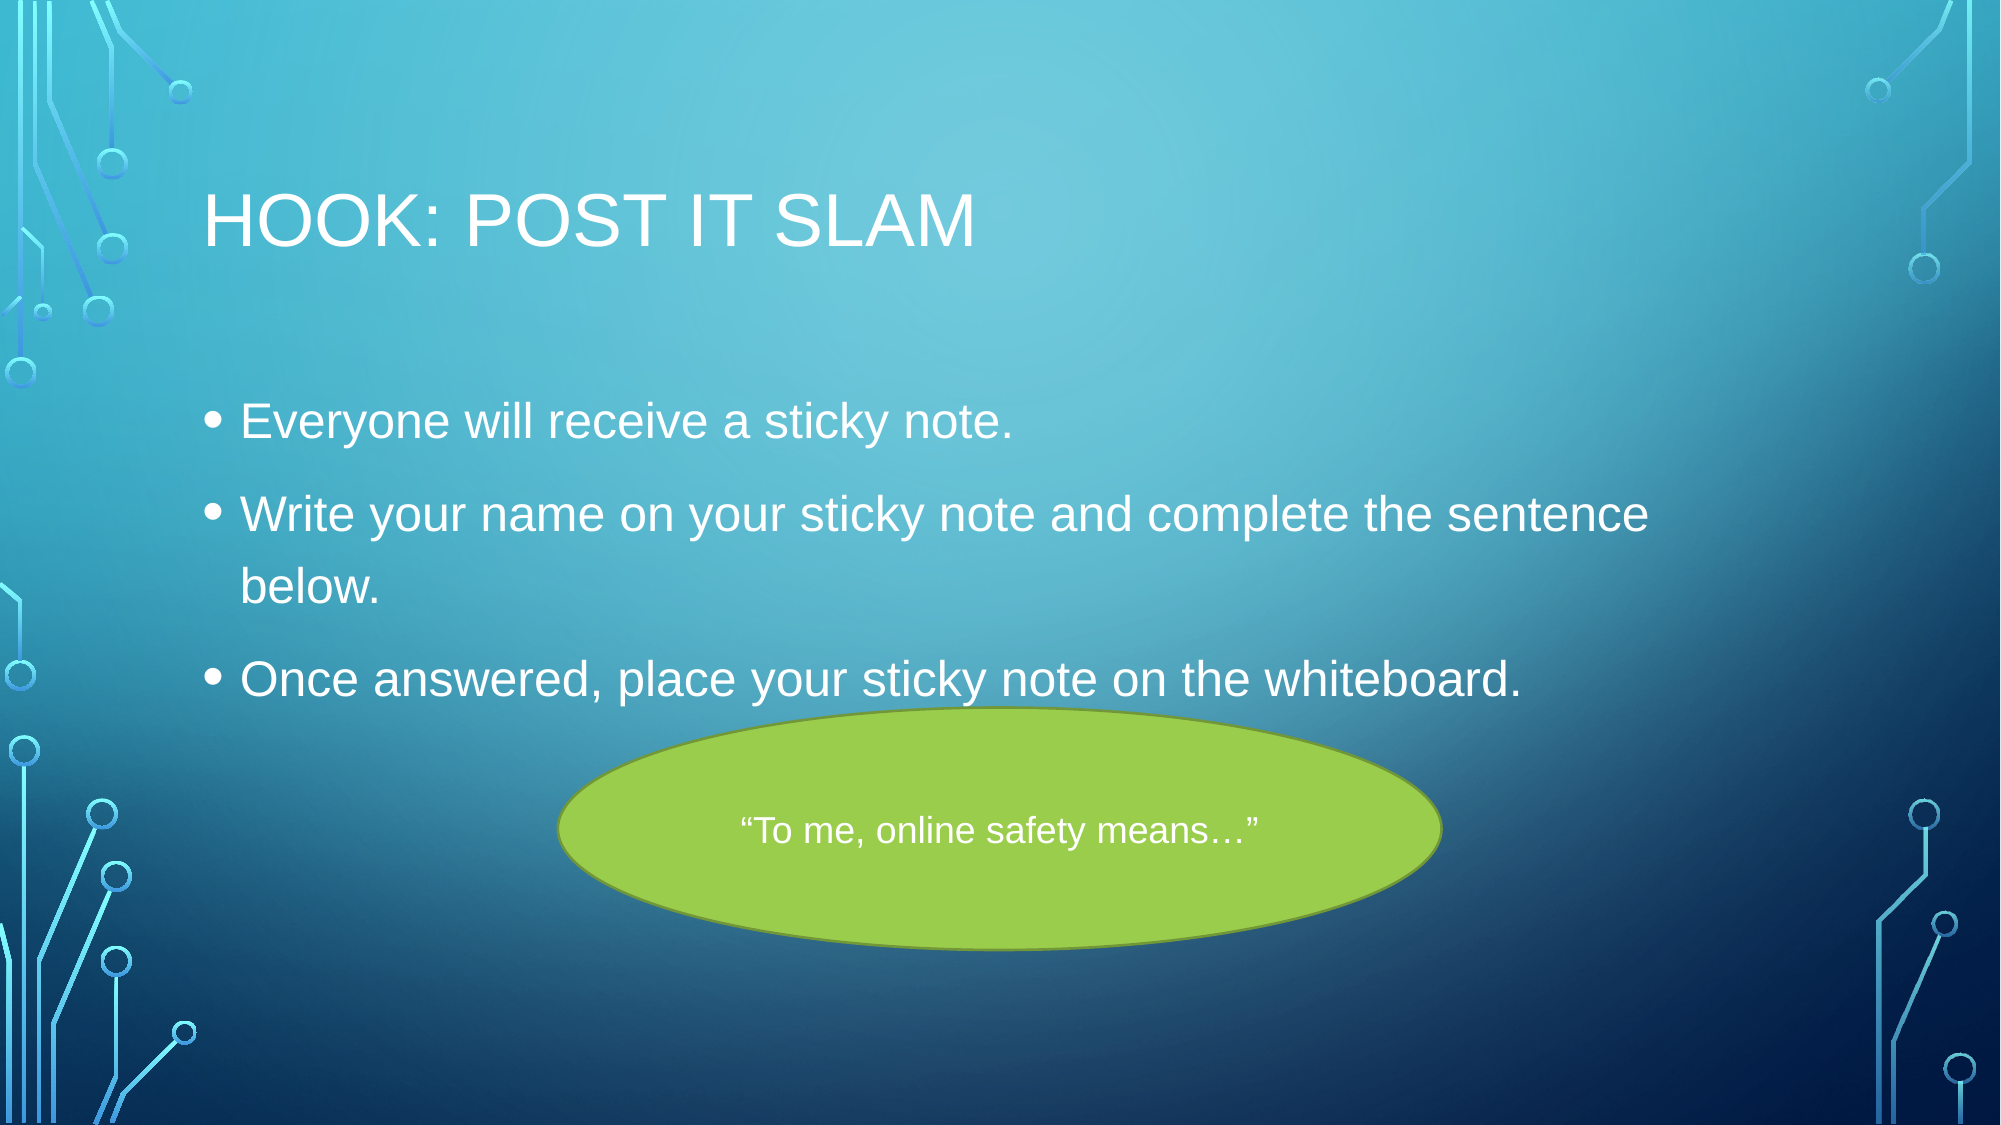

# HOOK: POST IT SLAM
Everyone will receive a sticky note.
Write your name on your sticky note and complete the sentence below.
Once answered, place your sticky note on the whiteboard.

“To me, online safety means…”